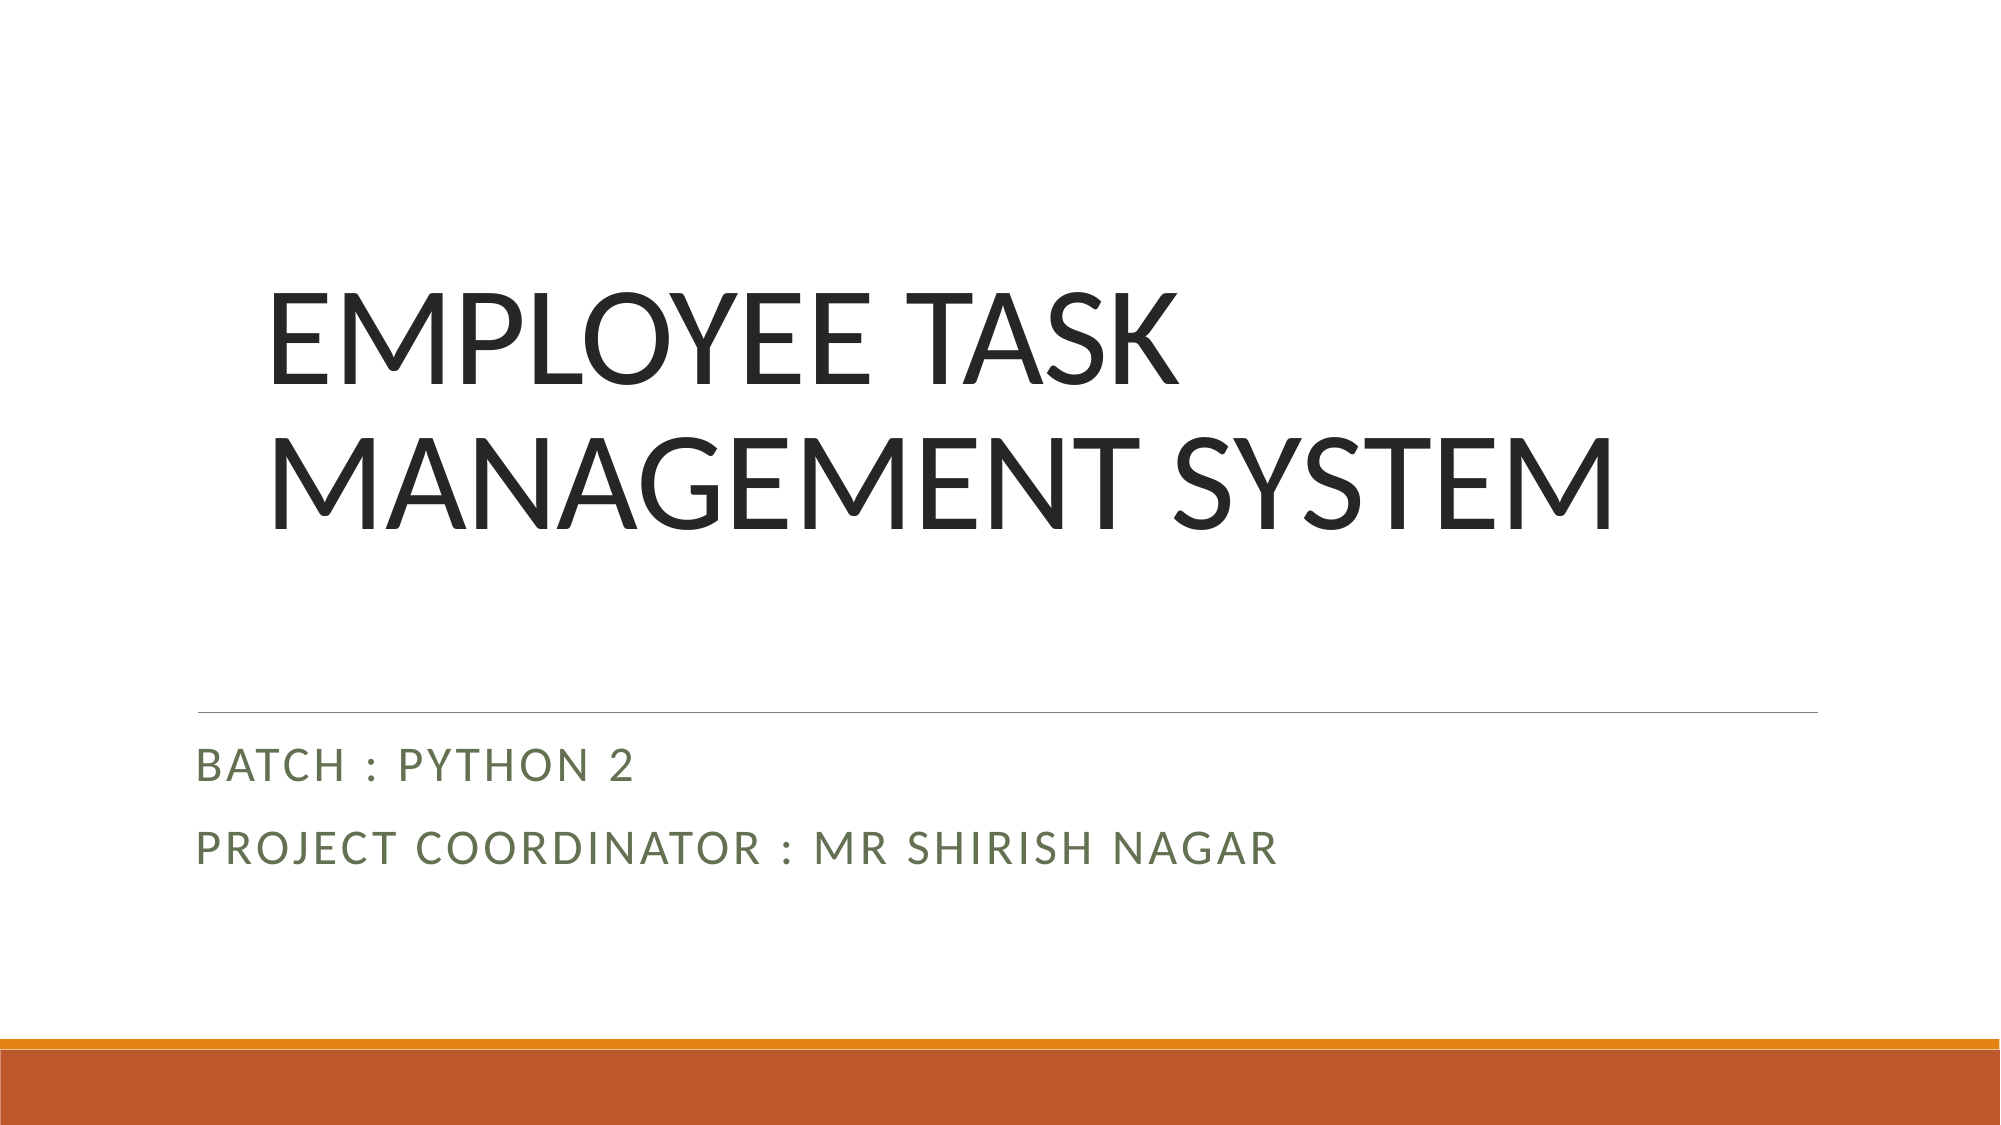

# EMPLOYEE TASK MANAGEMENT SYSTEM
Batch : Python 2
Project Coordinator : Mr Shirish Nagar